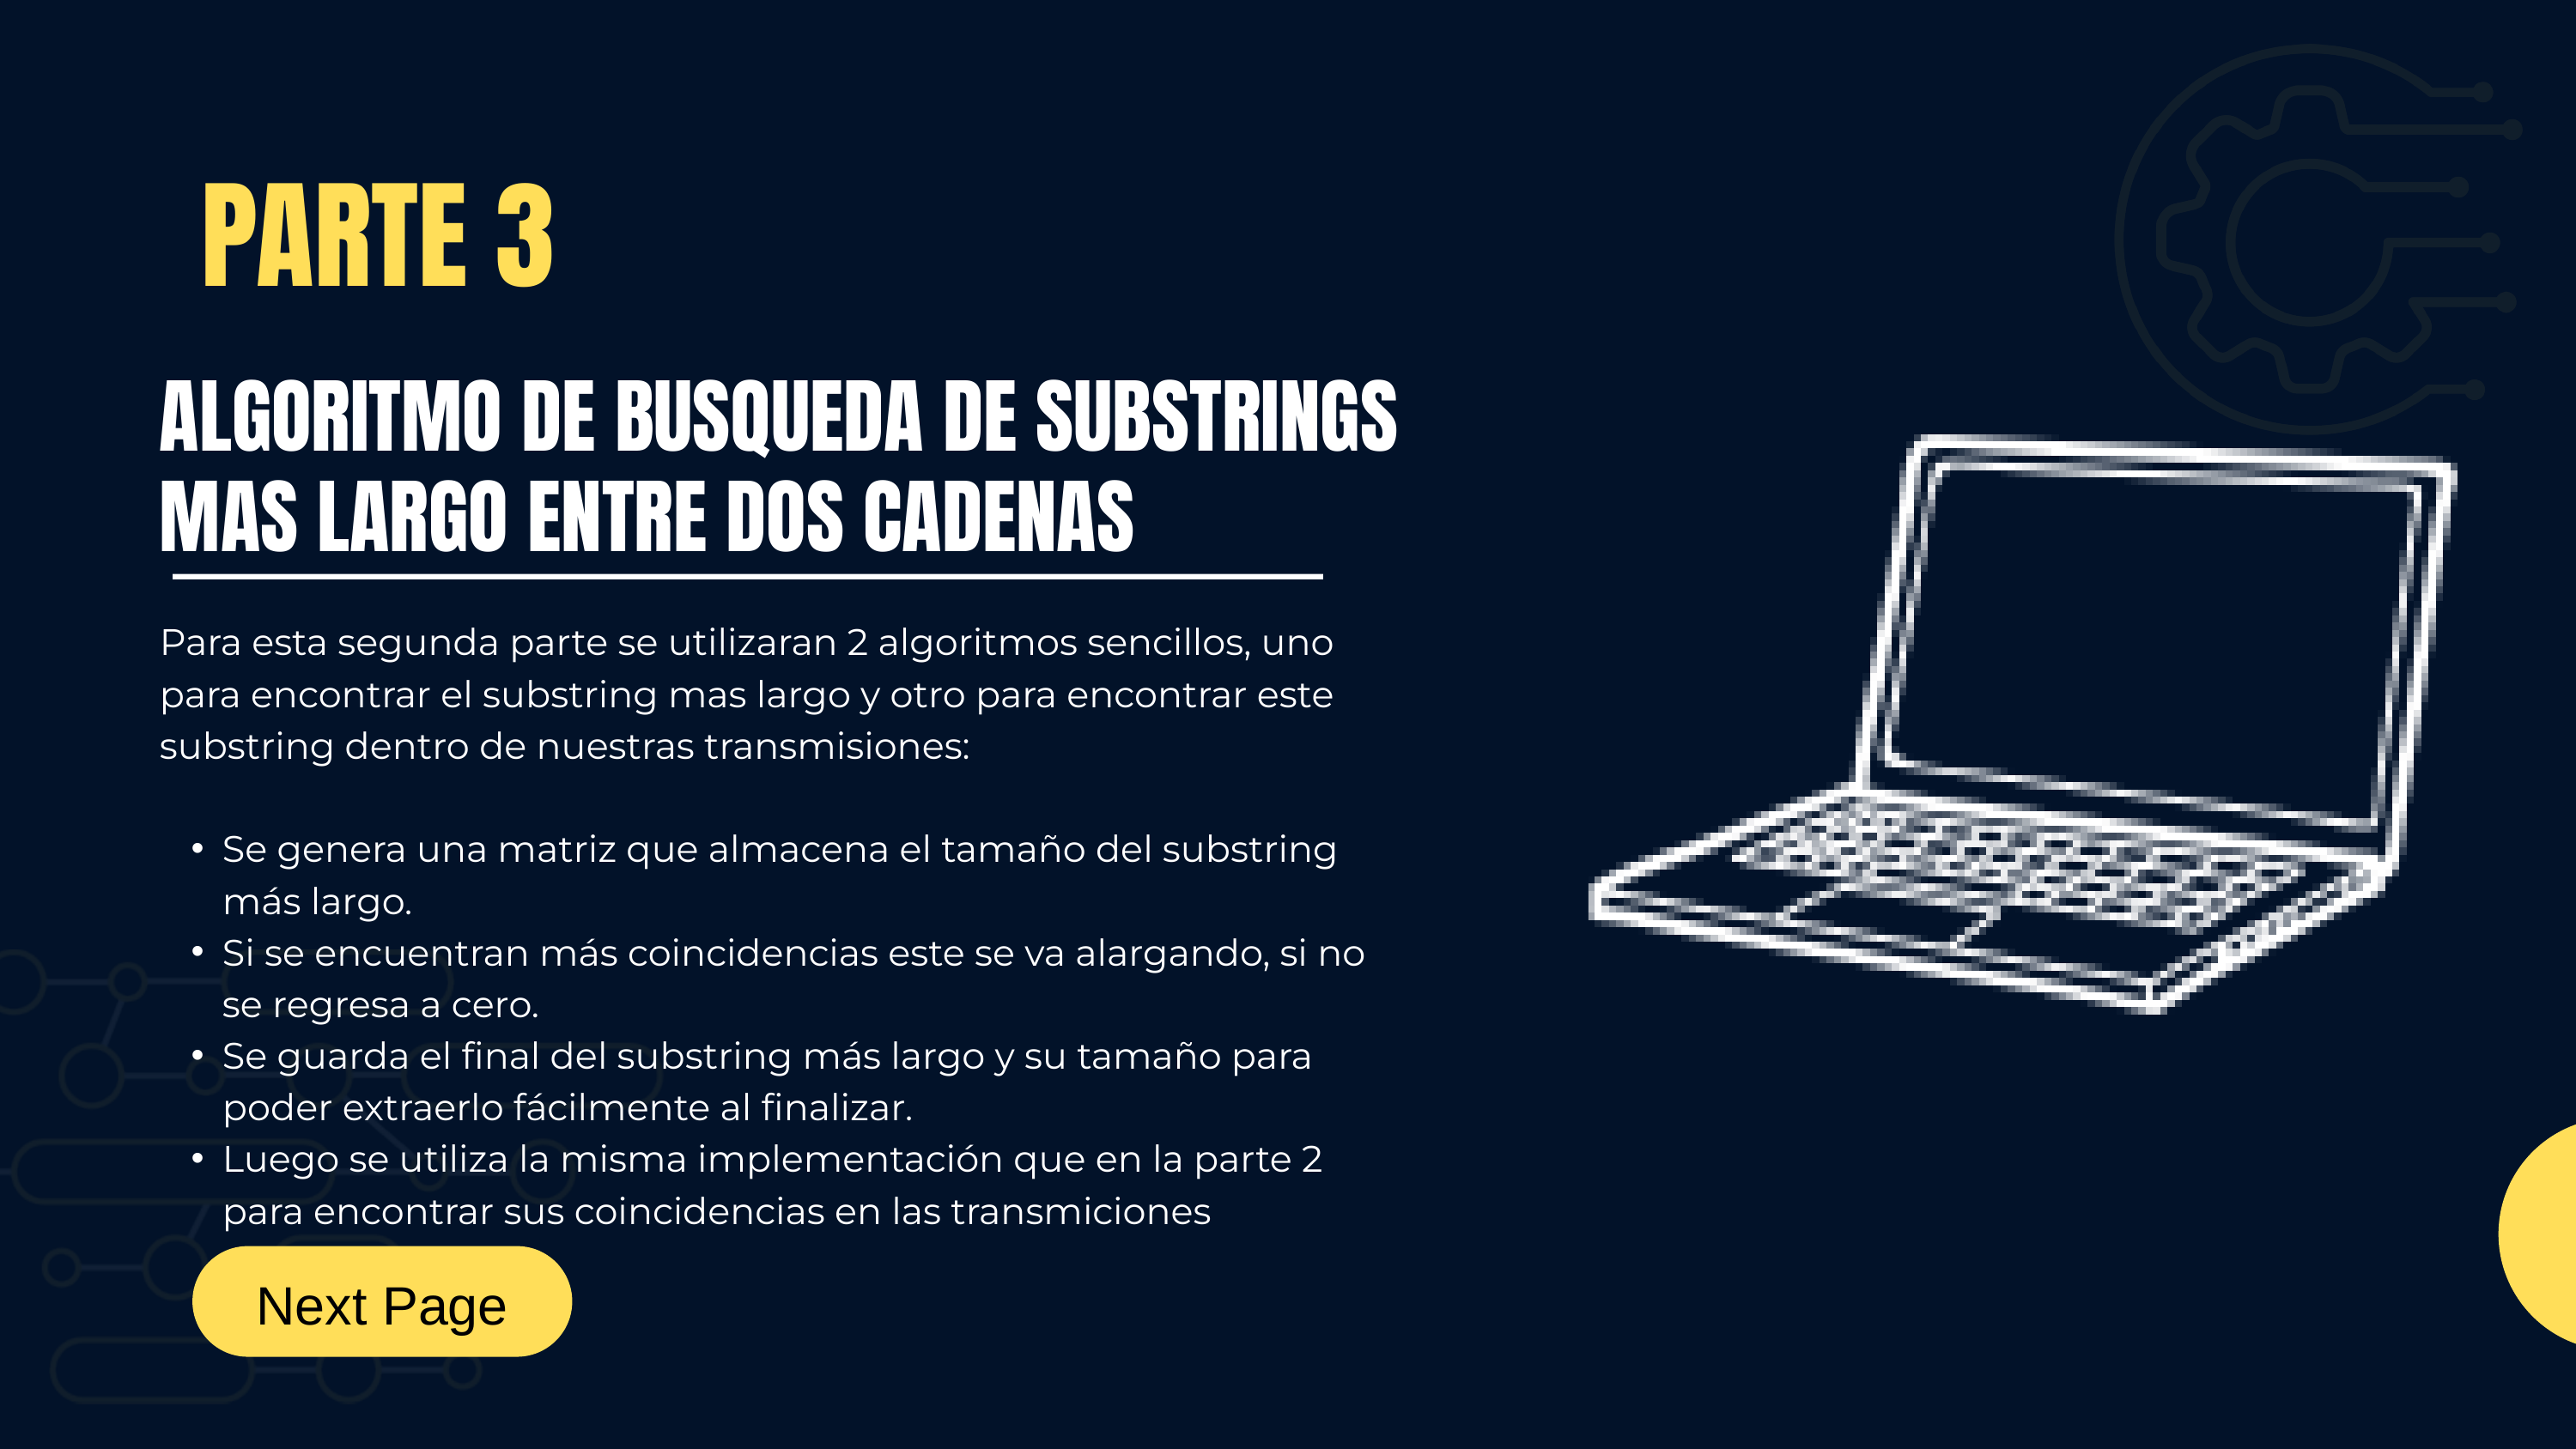

PARTE 3
ALGORITMO DE BUSQUEDA DE SUBSTRINGS MAS LARGO ENTRE DOS CADENAS

Para esta segunda parte se utilizaran 2 algoritmos sencillos, uno para encontrar el substring mas largo y otro para encontrar este substring dentro de nuestras transmisiones:

Se genera una matriz que almacena el tamaño del substring más largo.
Si se encuentran más coincidencias este se va alargando, si no se regresa a cero.
Se guarda el final del substring más largo y su tamaño para poder extraerlo fácilmente al finalizar.
Luego se utiliza la misma implementación que en la parte 2 para encontrar sus coincidencias en las transmiciones

Next Page